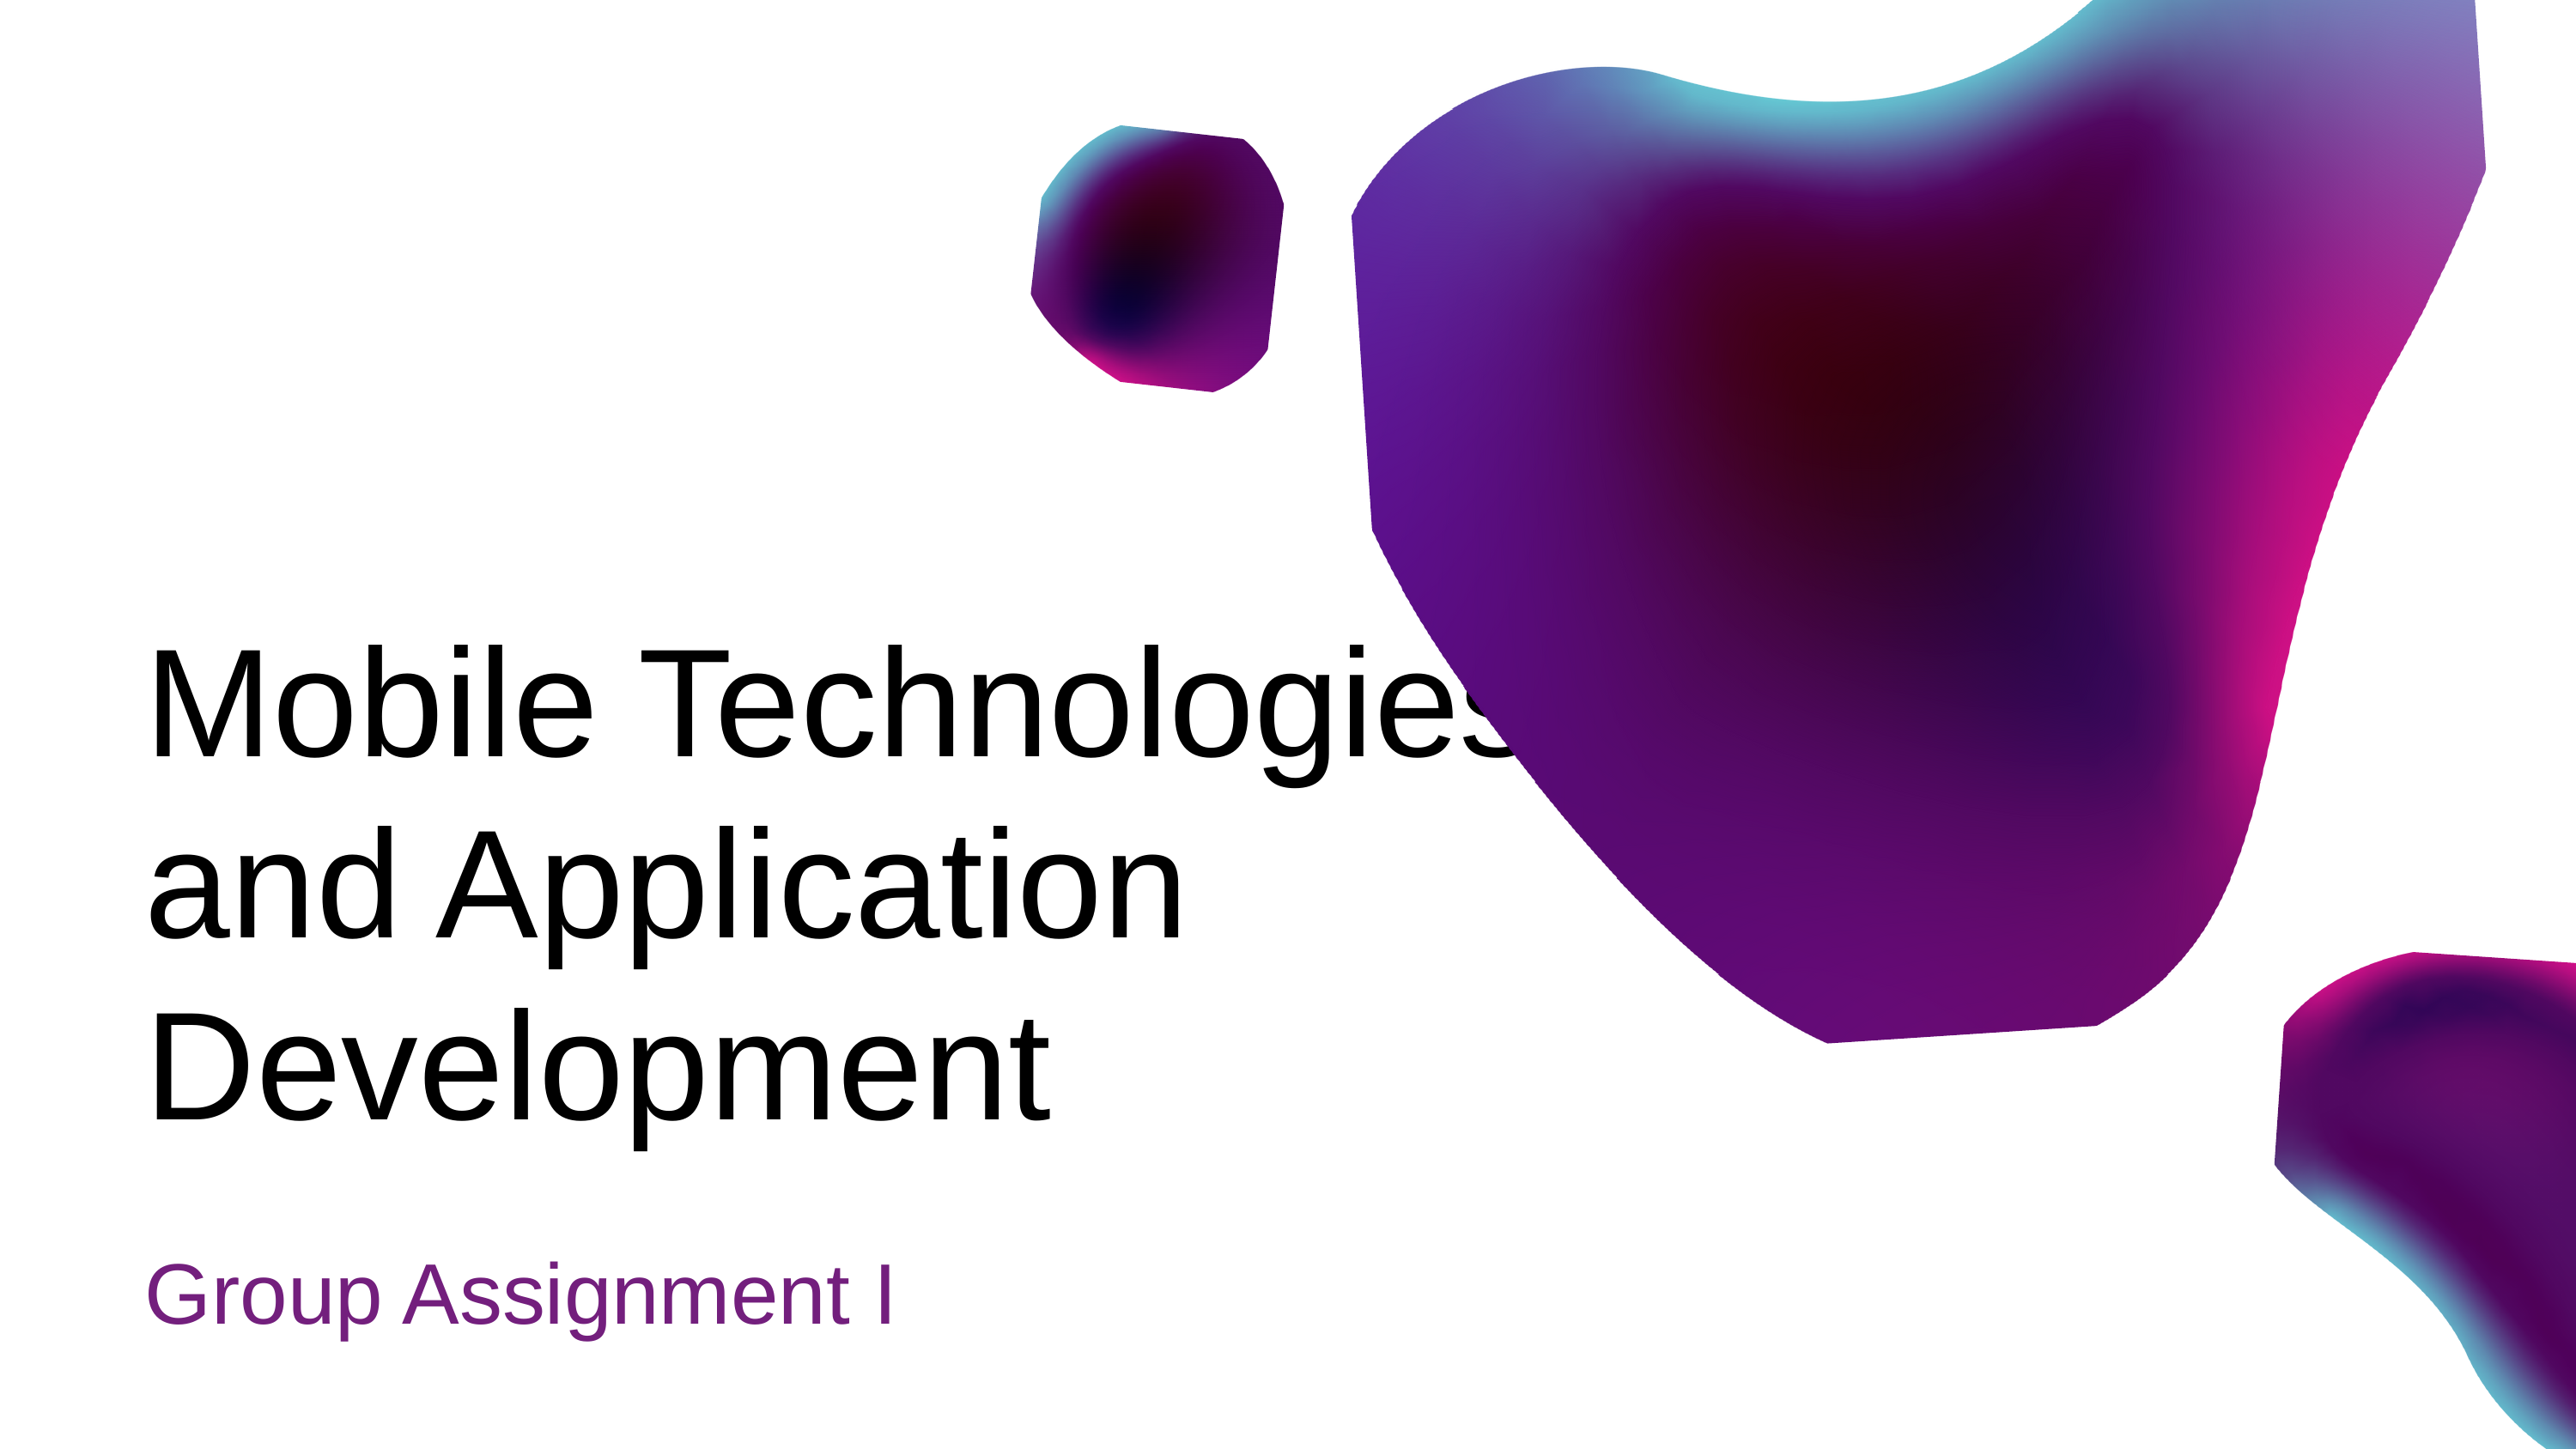

Mobile Technologies and Application Development
Group Assignment I